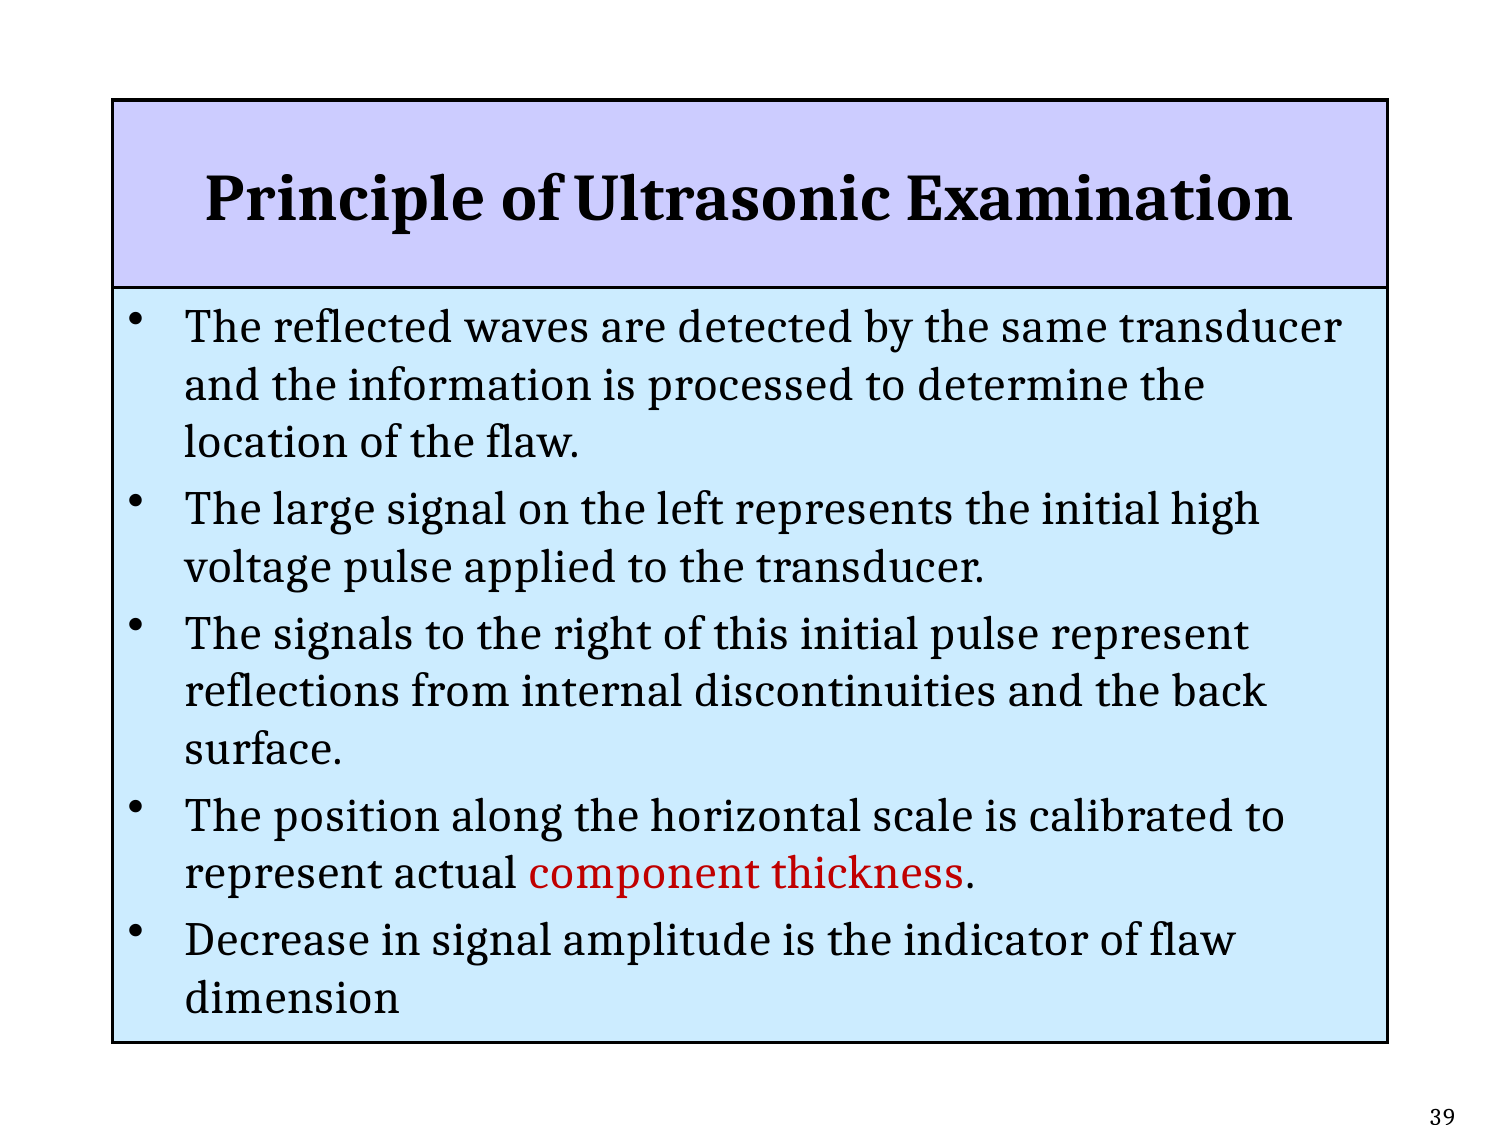

# Principle of Ultrasonic Examination
The reflected waves are detected by the same transducer and the information is processed to determine the location of the flaw.
The large signal on the left represents the initial high voltage pulse applied to the transducer.
The signals to the right of this initial pulse represent reflections from internal discontinuities and the back surface.
The position along the horizontal scale is calibrated to represent actual component thickness.
Decrease in signal amplitude is the indicator of flaw dimension
39